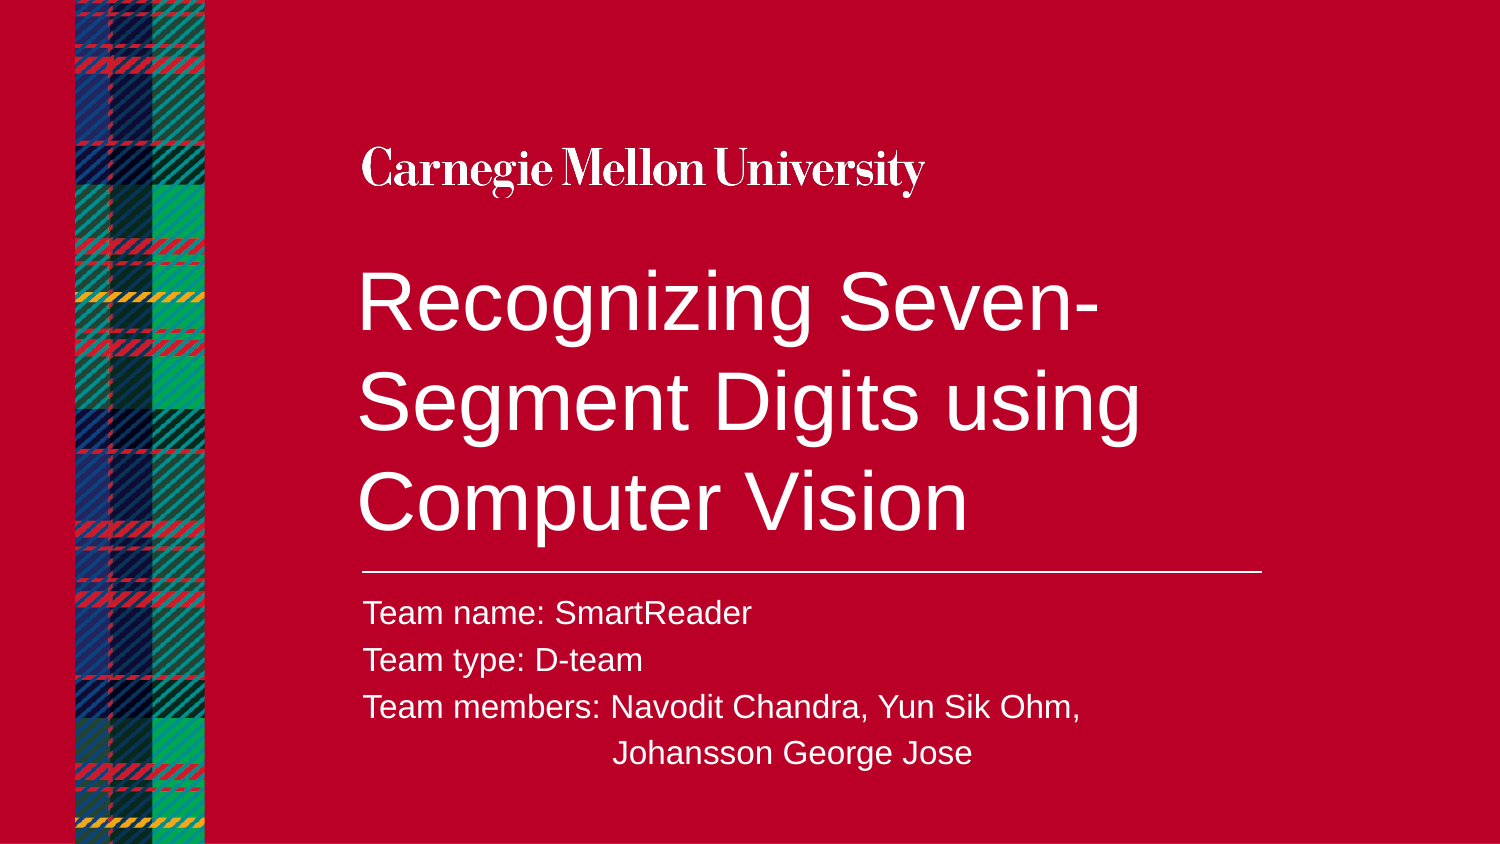

Recognizing Seven-Segment Digits using Computer Vision
Team name: SmartReader
Team type: D-team
Team members: Navodit Chandra, Yun Sik Ohm,
                           Johansson George Jose